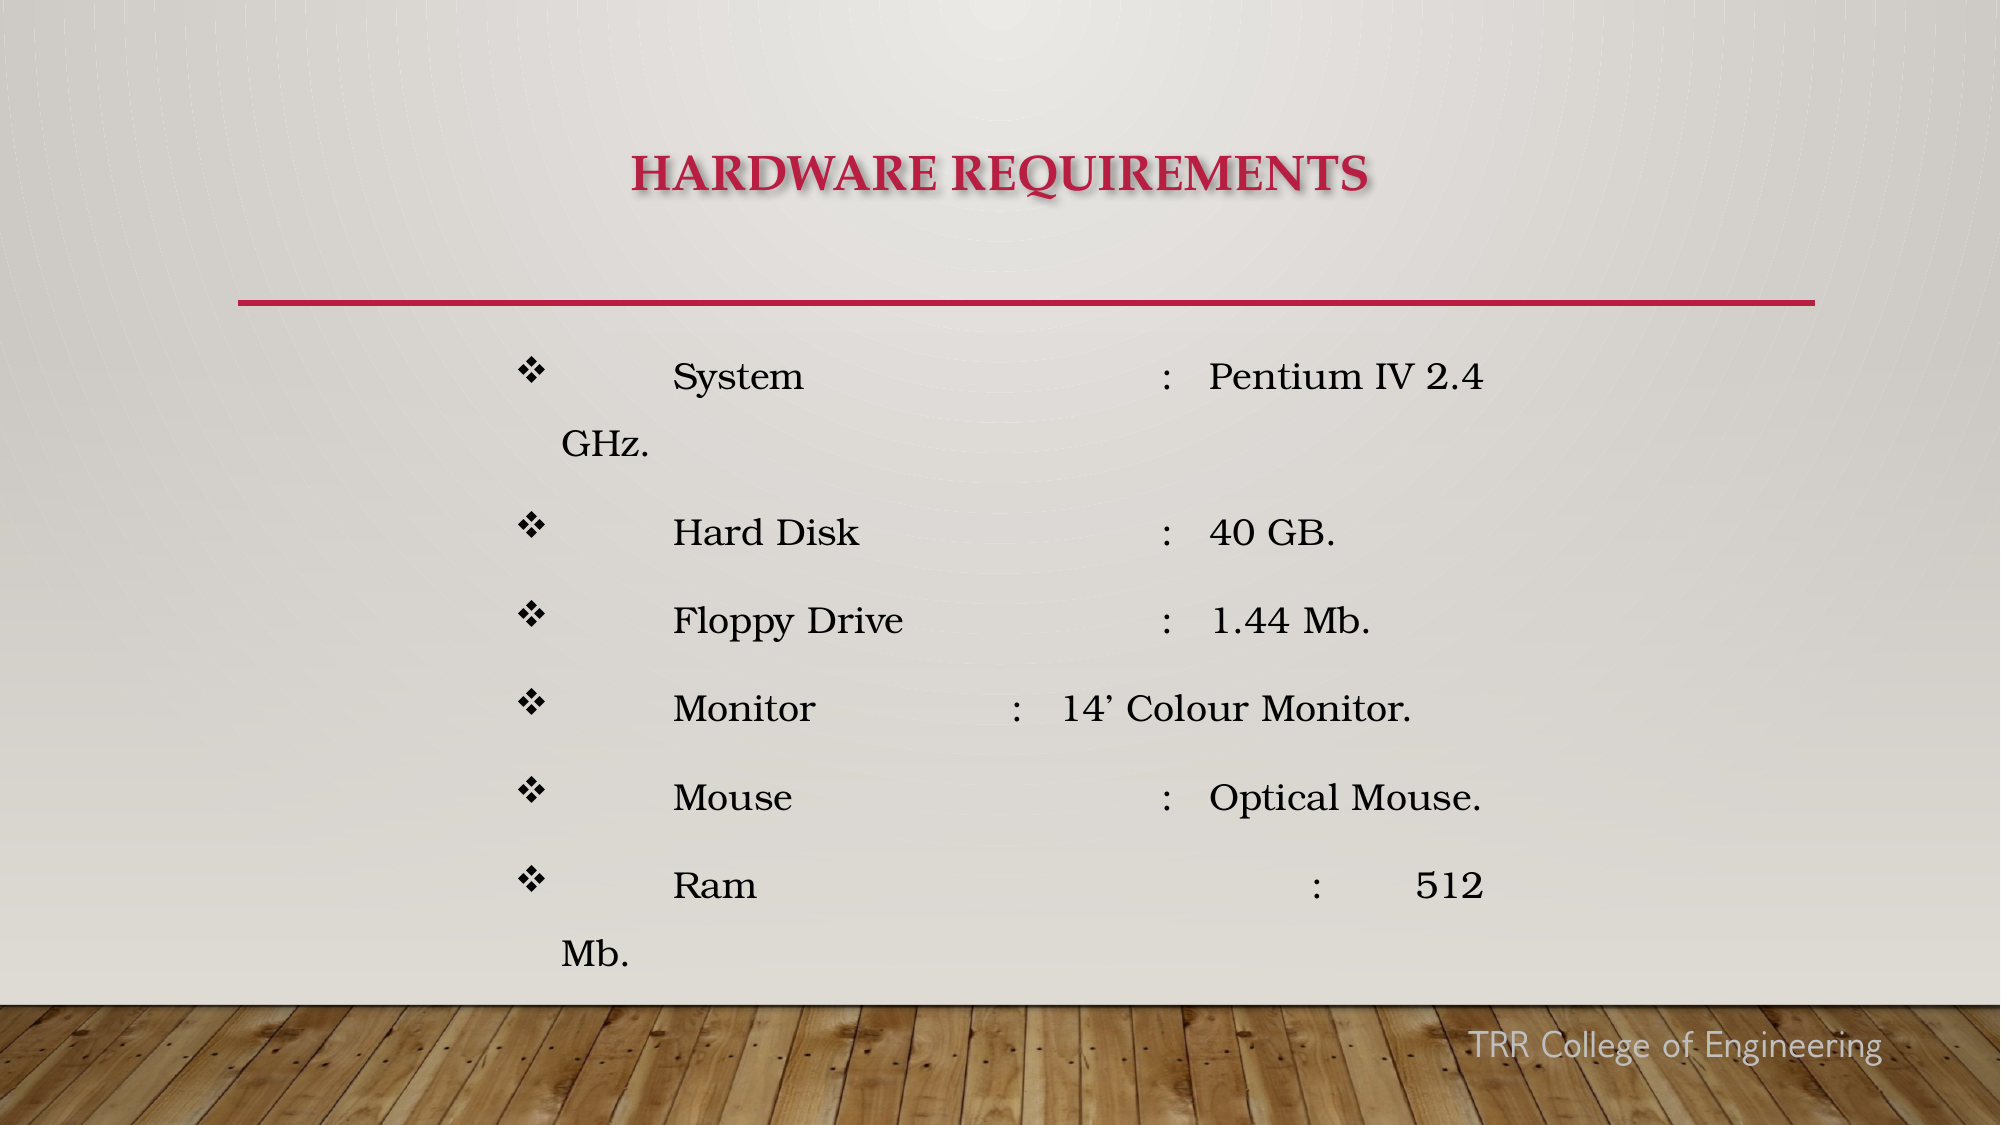

HARDWARE REQUIREMENTS
	System			:   Pentium IV 2.4 GHz.
	Hard Disk	 		:   40 GB.
	Floppy Drive		:   1.44 Mb.
	Monitor	          	:   14’ Colour Monitor.
	Mouse			:   Optical Mouse.
	Ram				:   512 Mb.
TRR College of Engineering